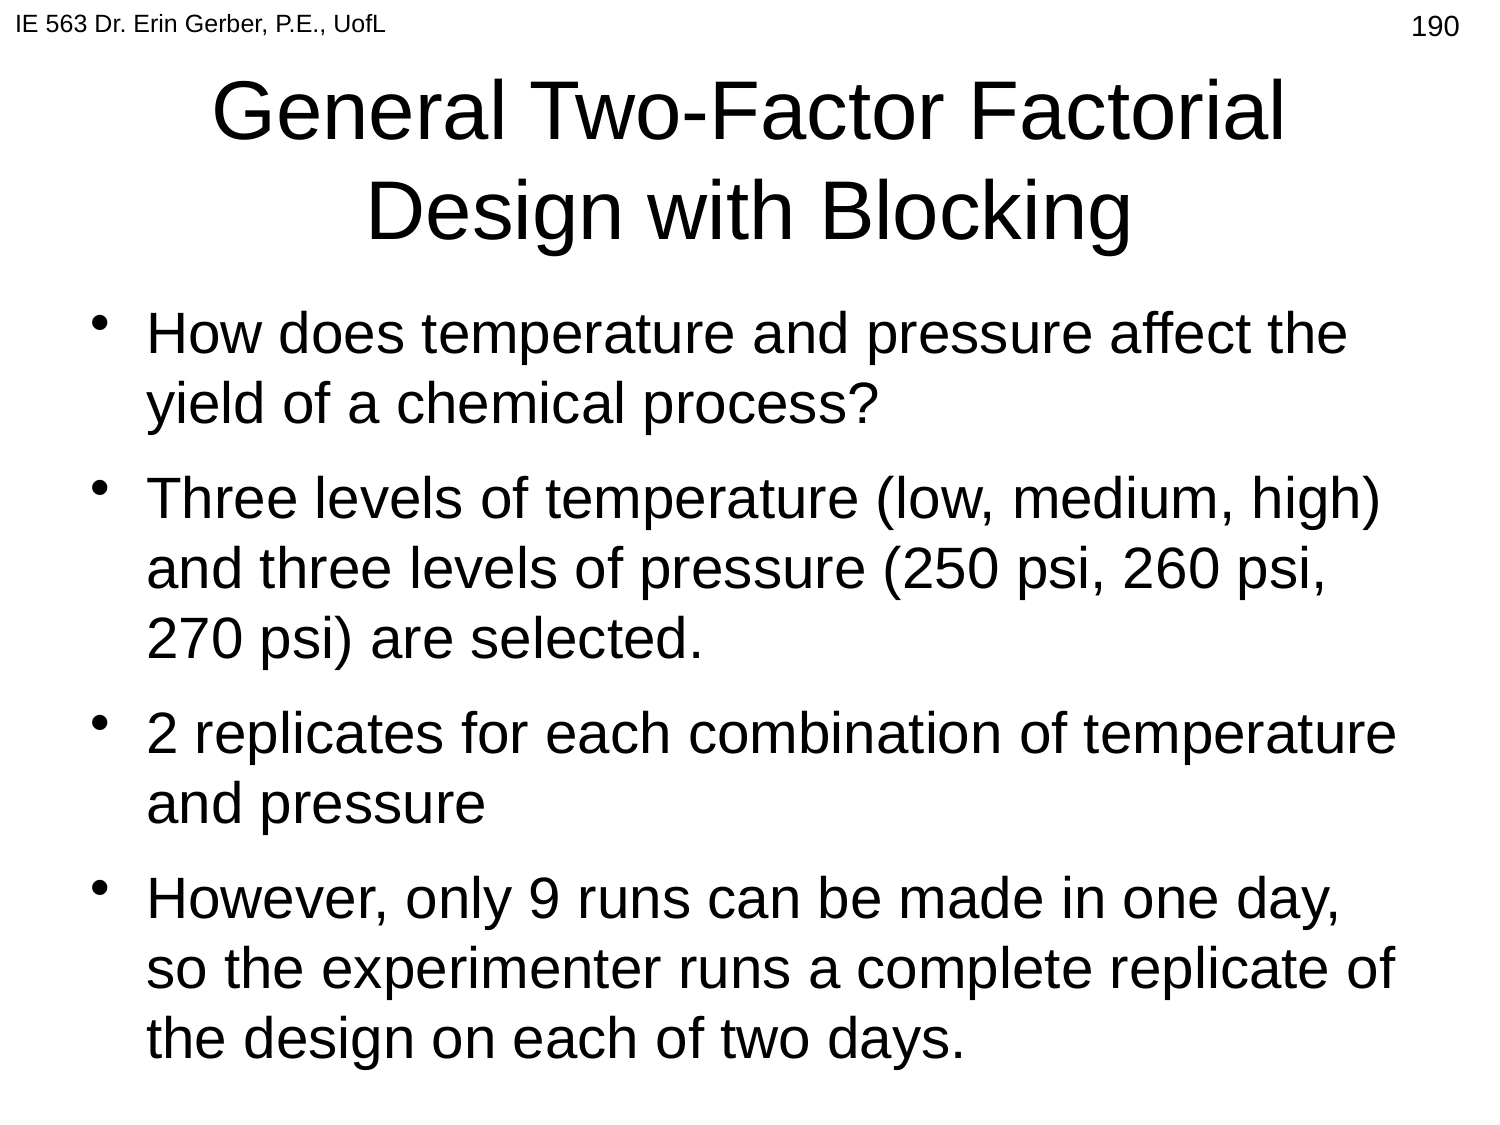

IE 563 Dr. Erin Gerber, P.E., UofL
190
# General Two-Factor Factorial Design with Blocking
How does temperature and pressure affect the yield of a chemical process?
Three levels of temperature (low, medium, high) and three levels of pressure (250 psi, 260 psi, 270 psi) are selected.
2 replicates for each combination of temperature and pressure
However, only 9 runs can be made in one day, so the experimenter runs a complete replicate of the design on each of two days.